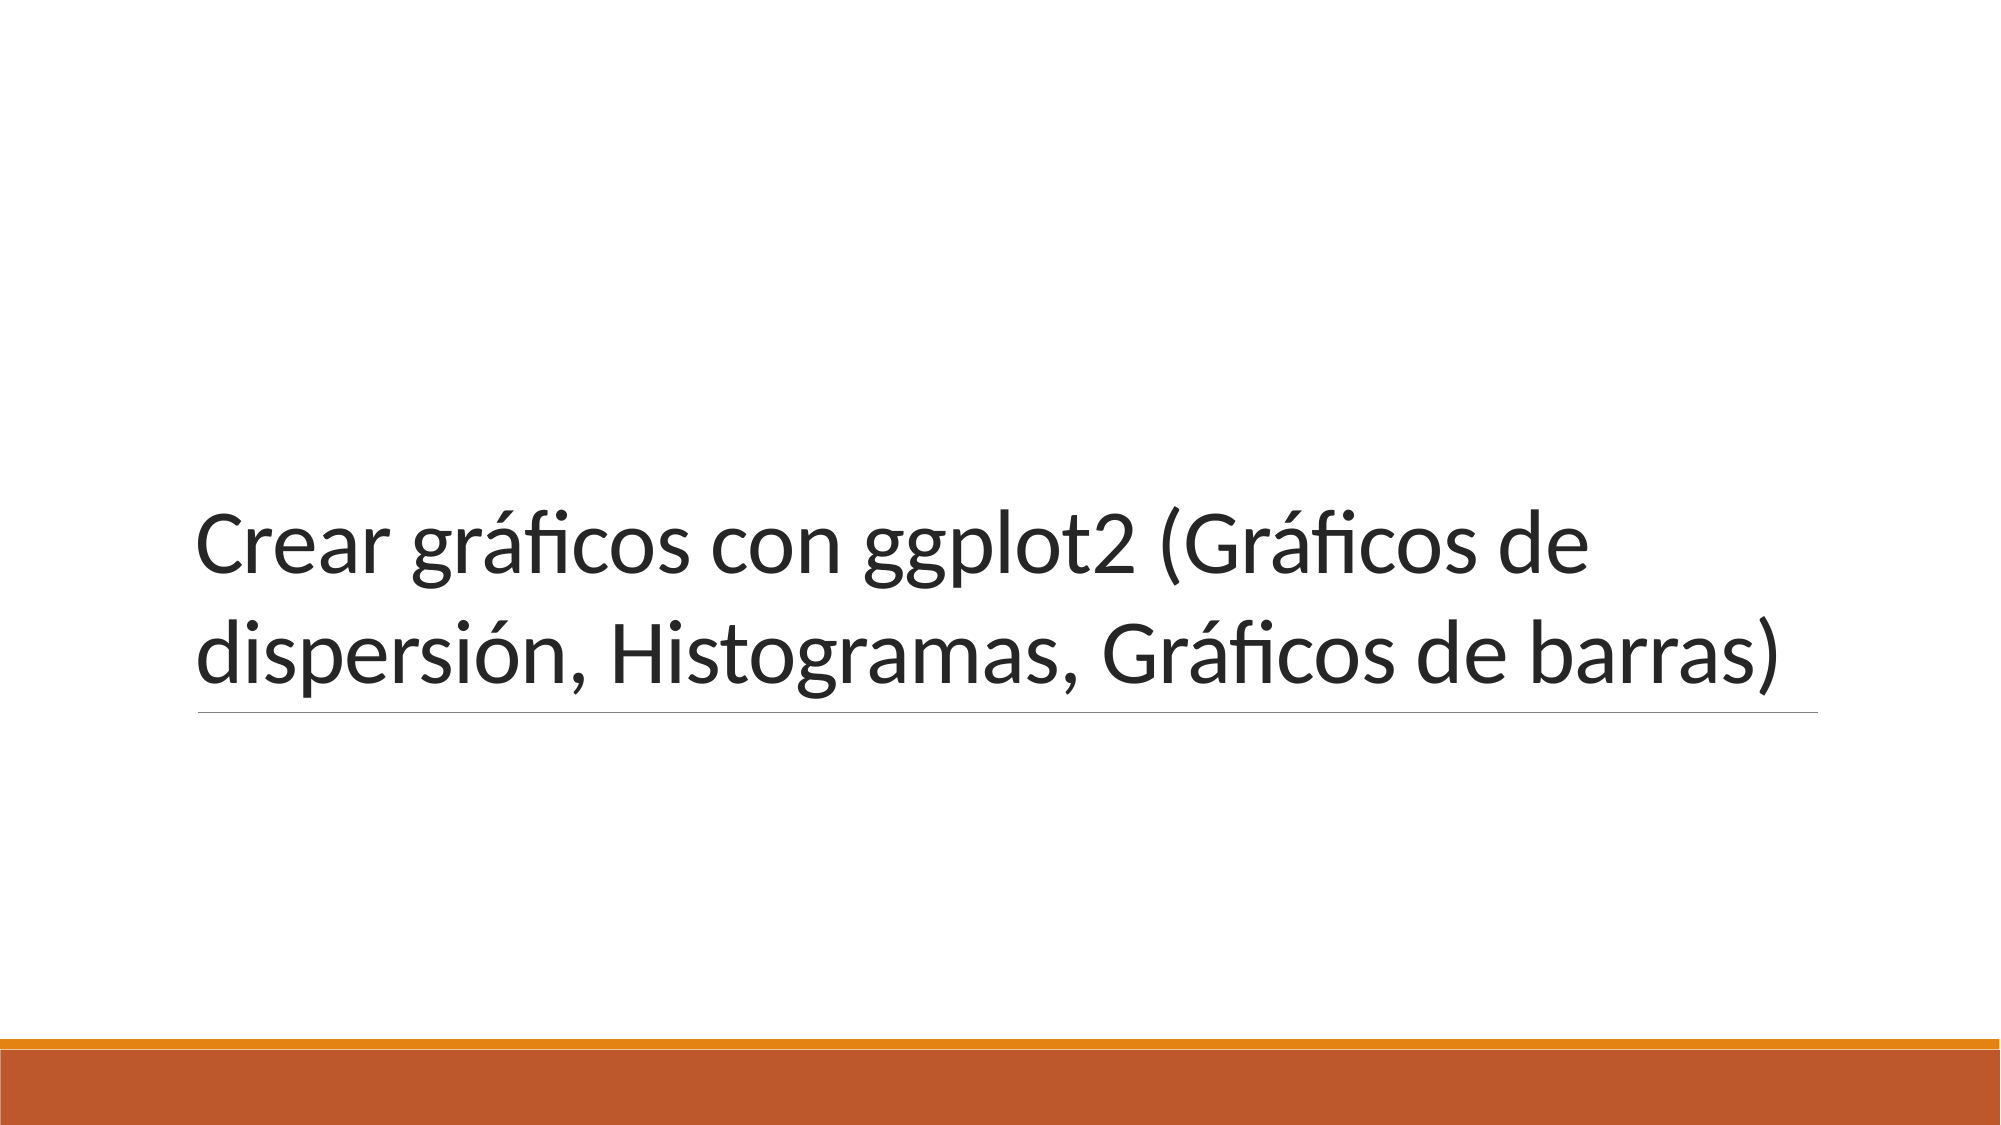

# Crear gráficos con ggplot2 (Gráficos de dispersión, Histogramas, Gráficos de barras)